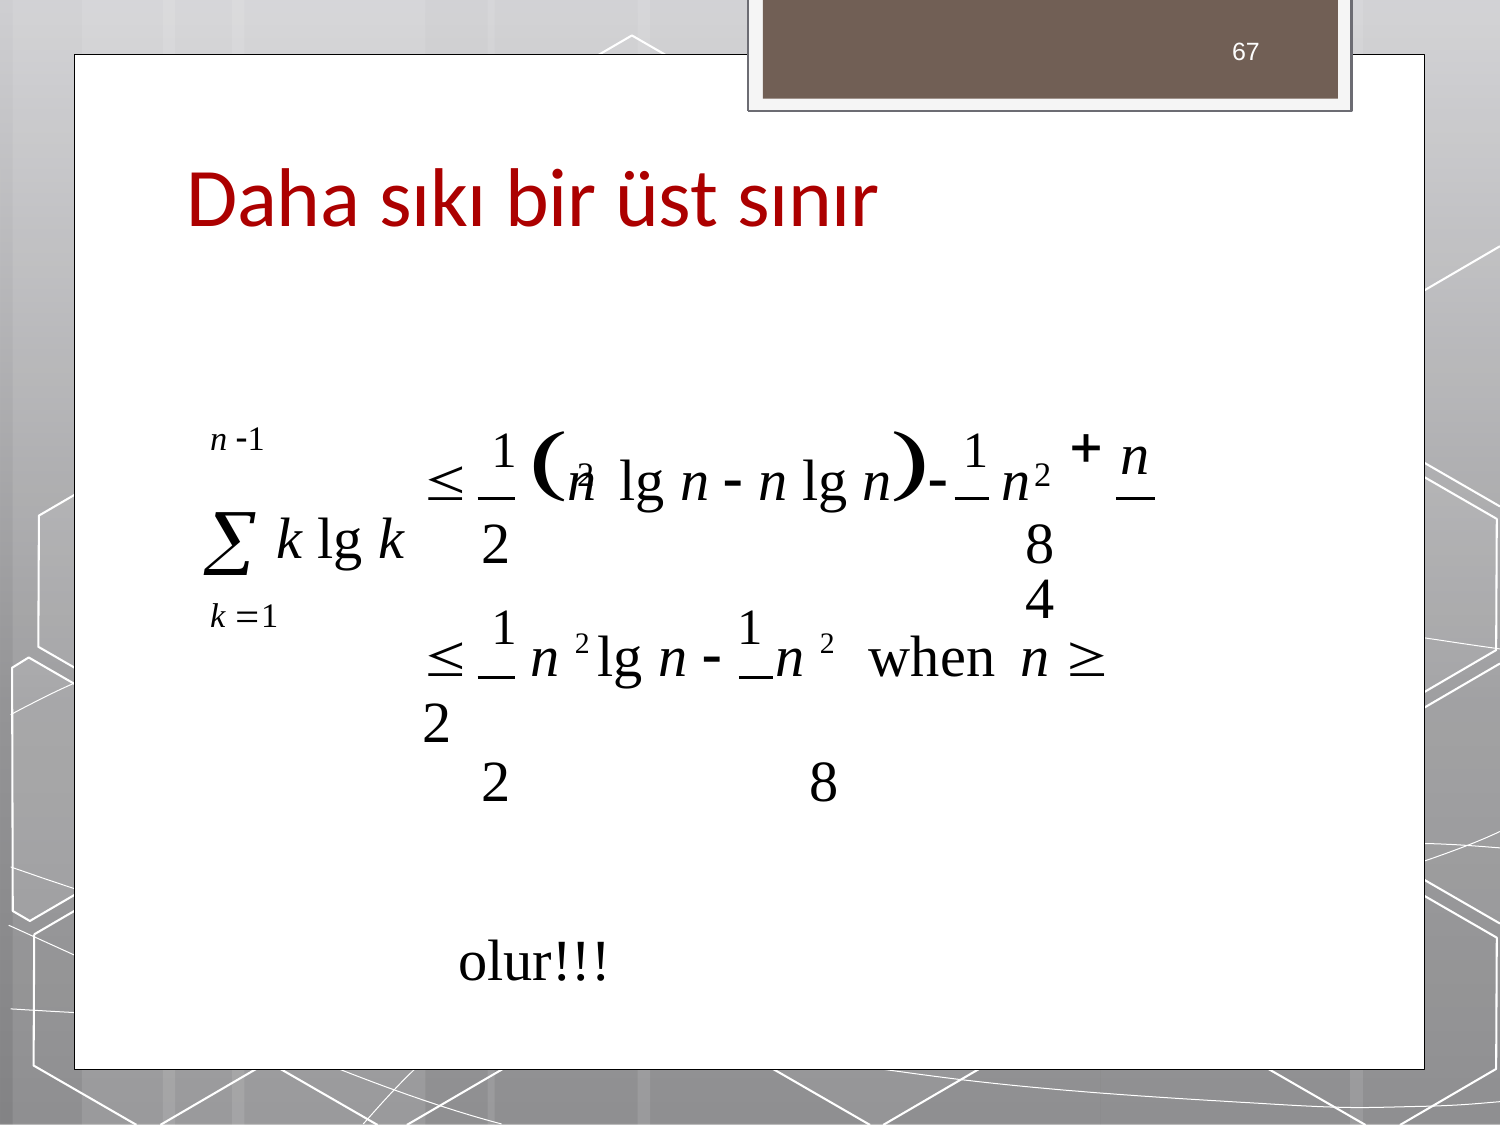

67
Daha sıkı bir üst sınır
∑ k lg k
k =1
n
n −1
≤	1 (n	lg n − n lg n)− 1 n
2	8	4
2
2

≤	1 n 2 lg n − 1 n 2	when	n ≥ 2
2	8

olur!!!